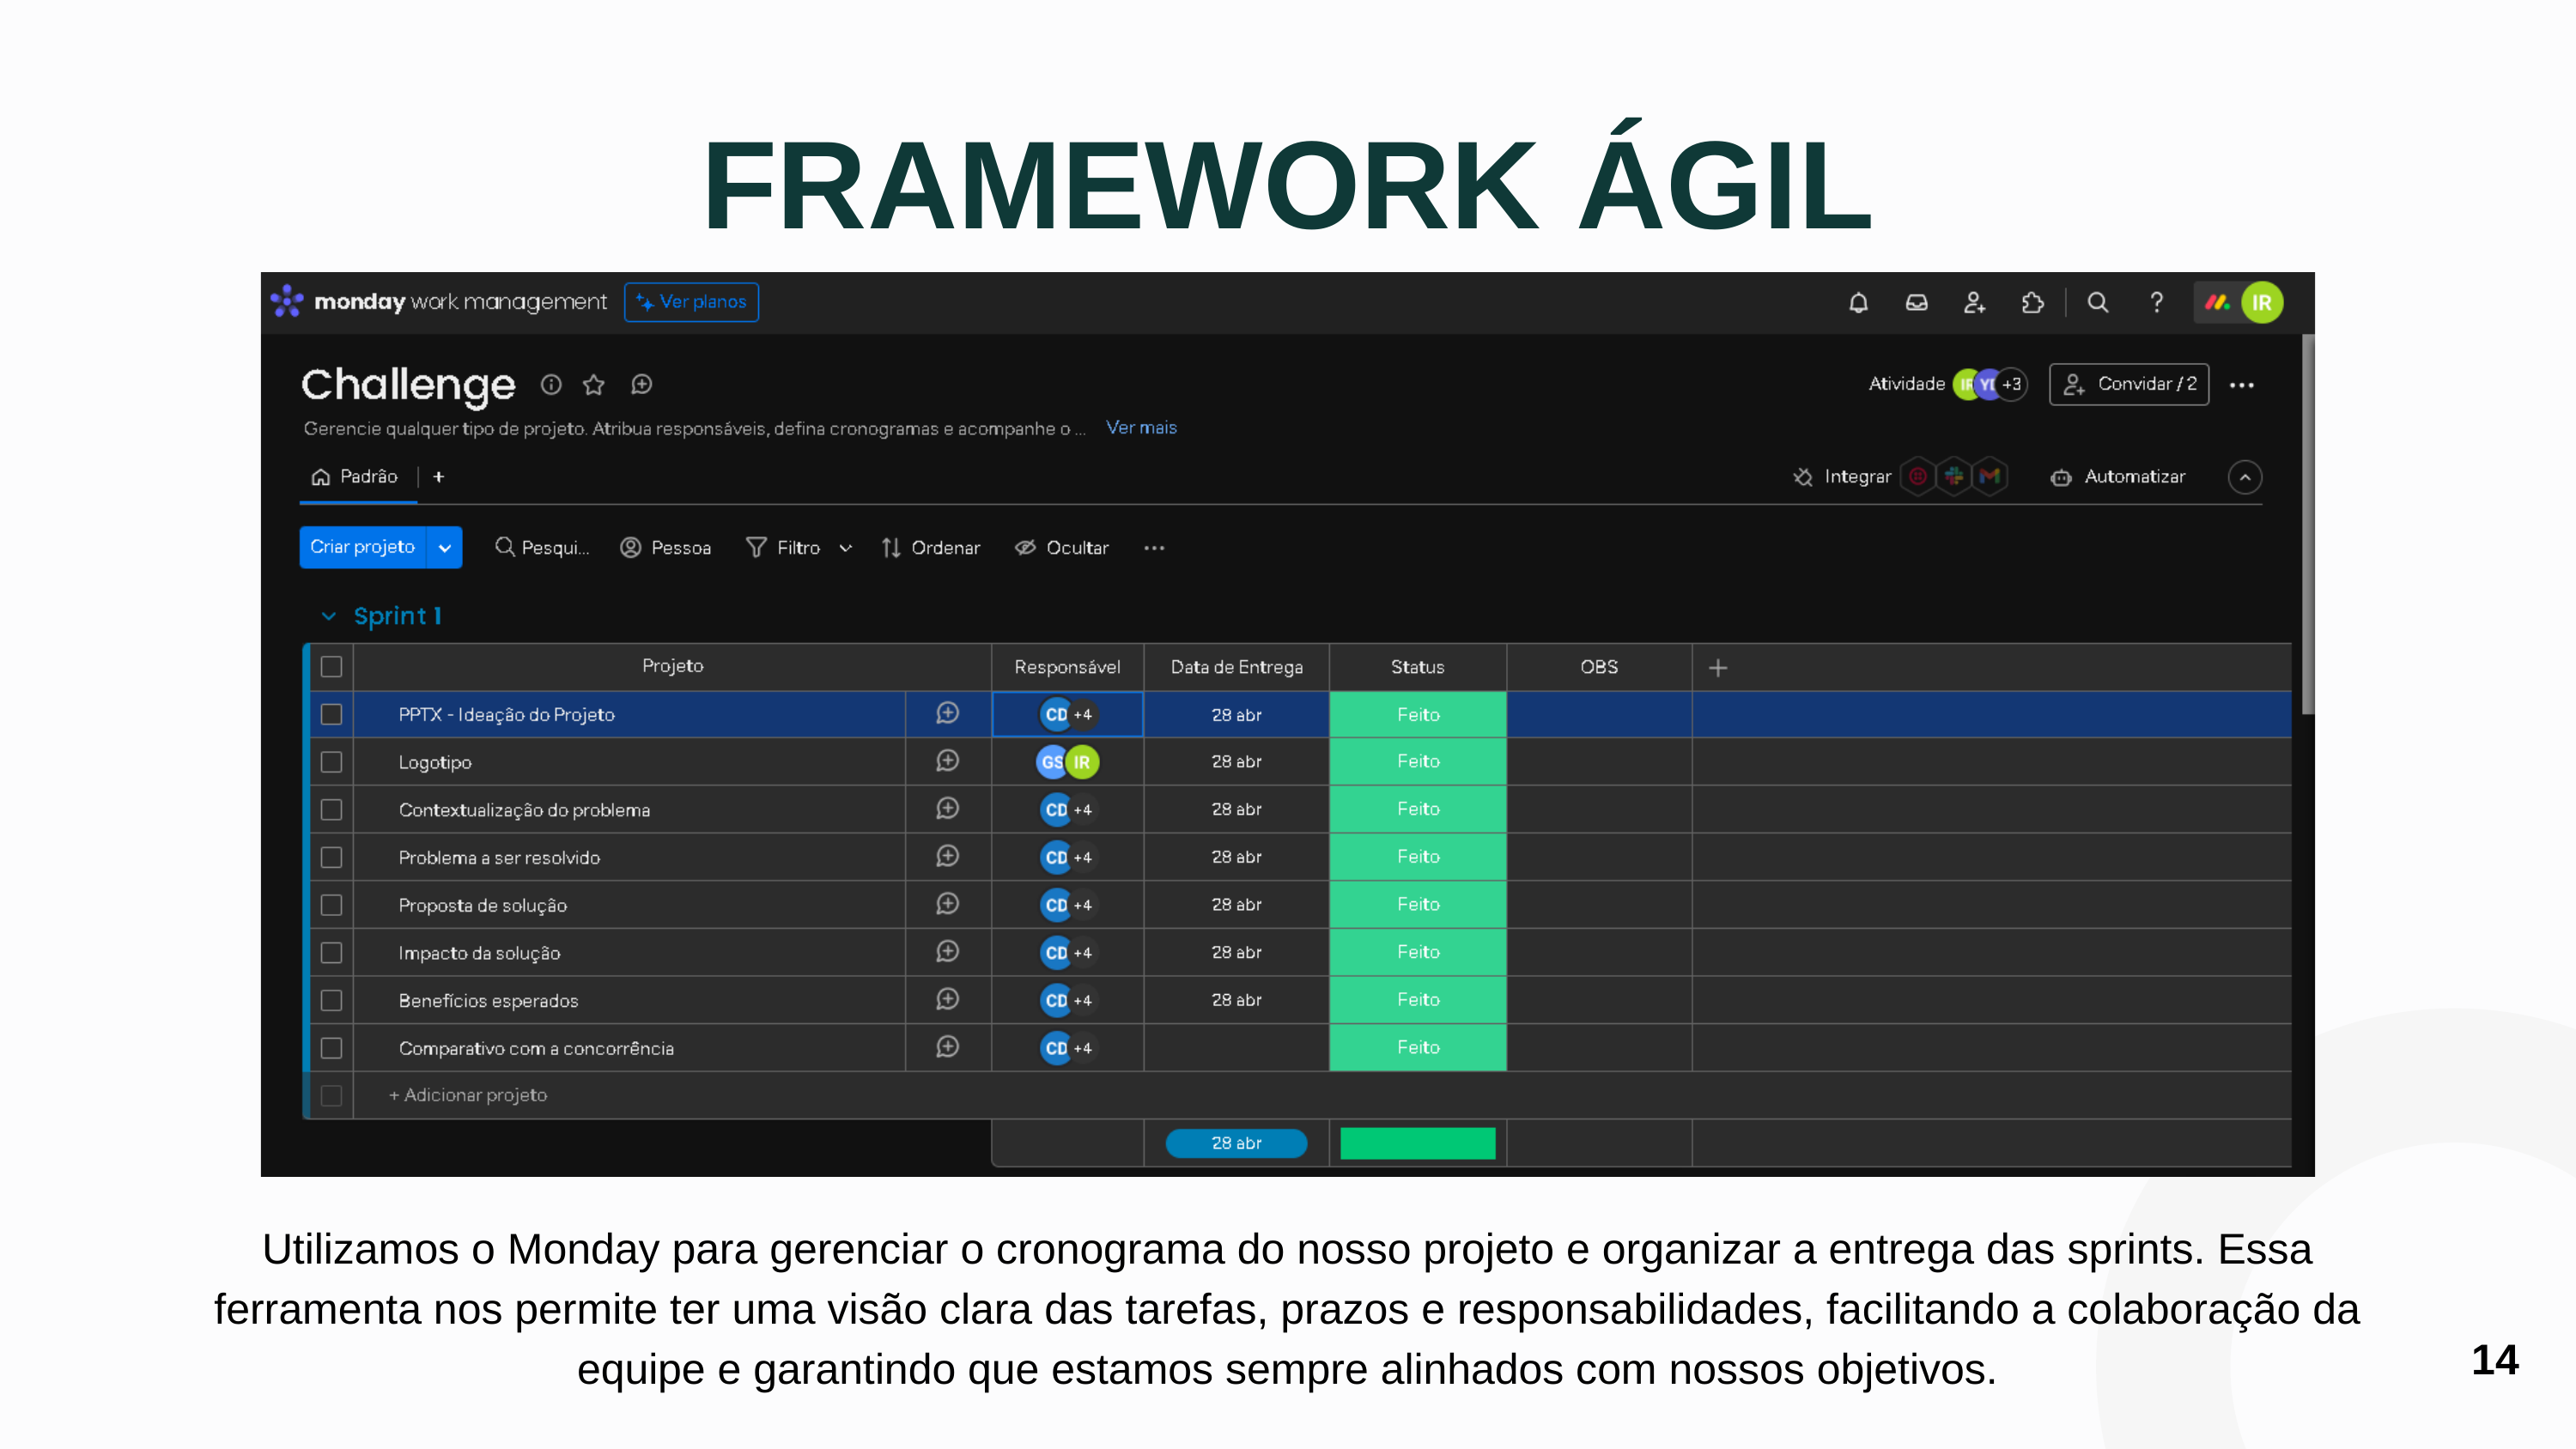

FRAMEWORK ÁGIL

Utilizamos o Monday para gerenciar o cronograma do nosso projeto e organizar a entrega das sprints. Essa ferramenta nos permite ter uma visão clara das tarefas, prazos e responsabilidades, facilitando a colaboração da equipe e garantindo que estamos sempre alinhados com nossos objetivos.
14